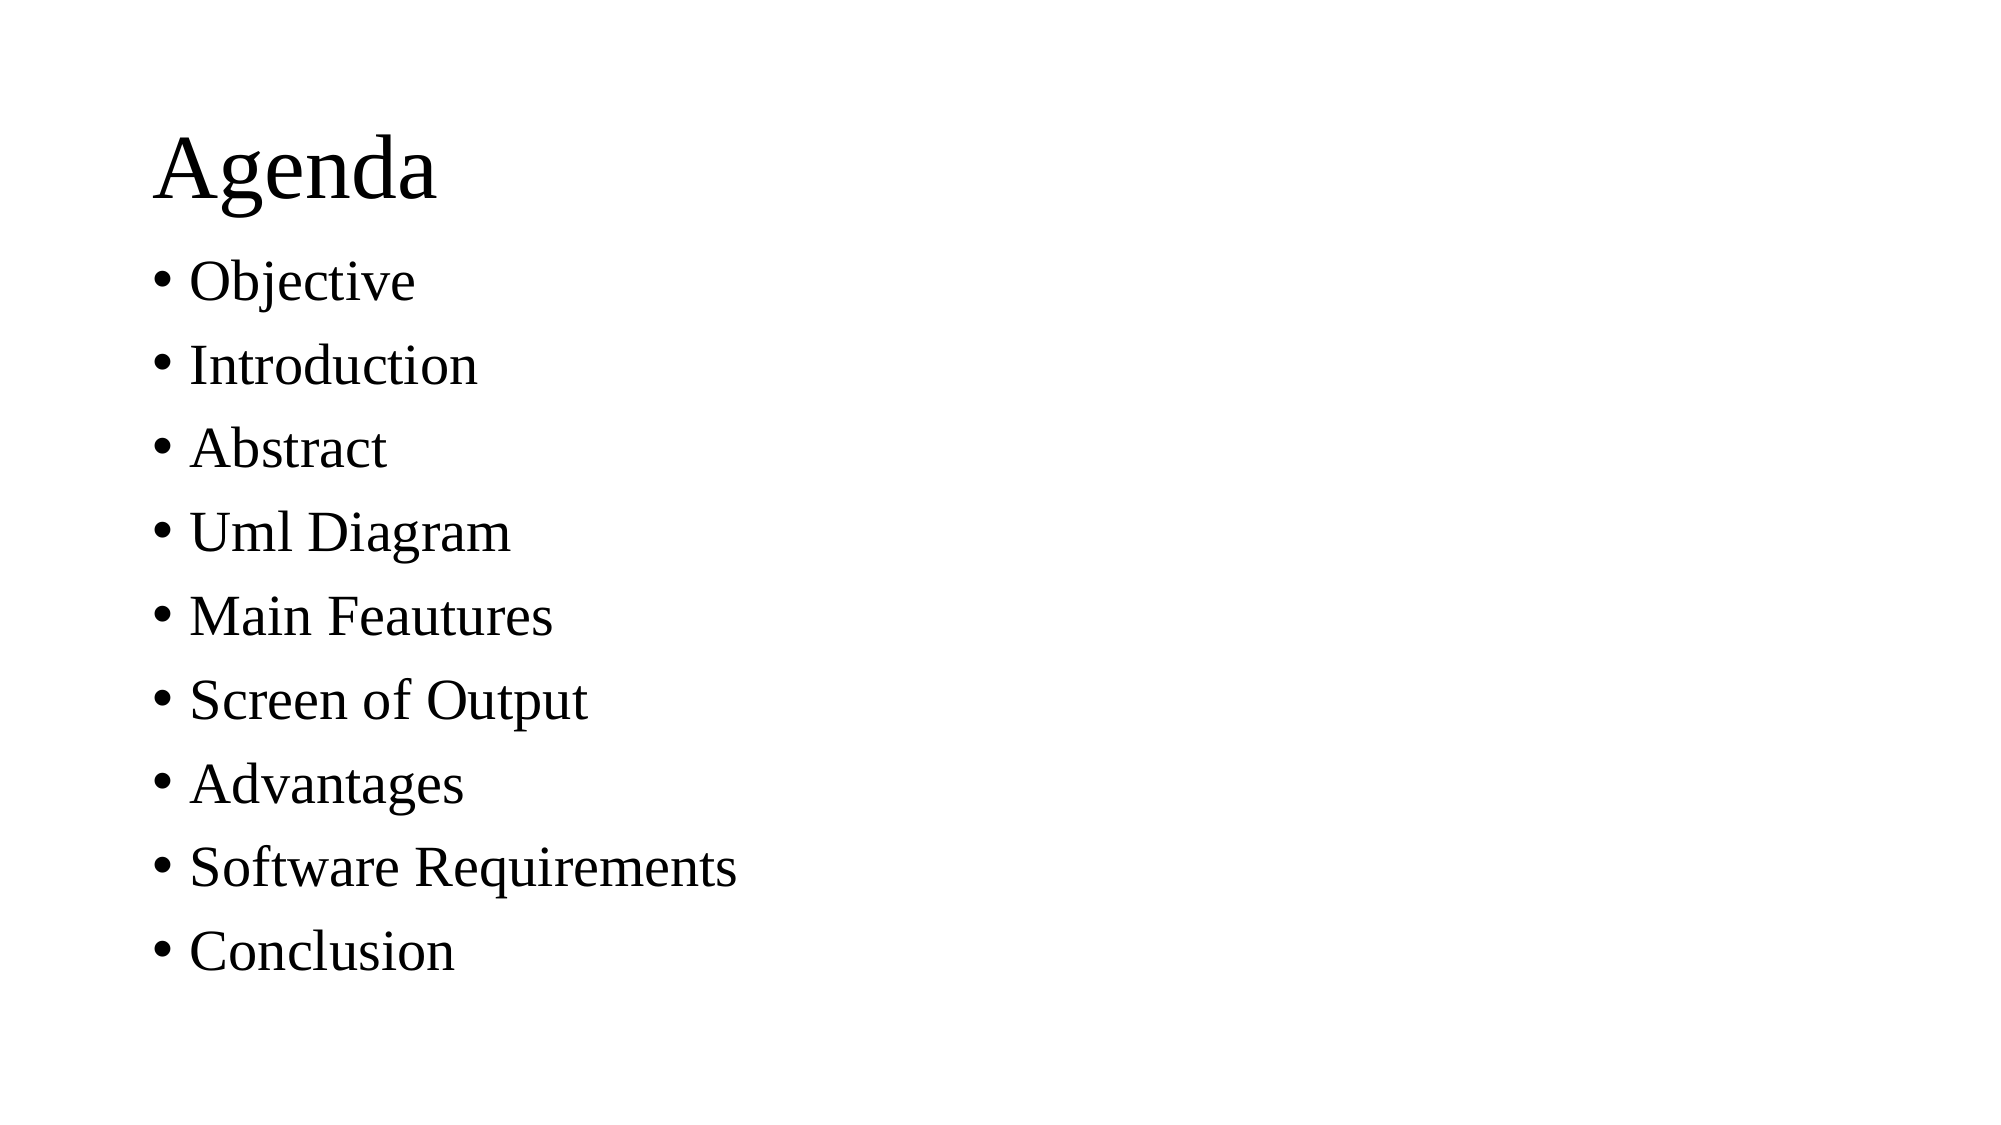

# Agenda
Objective
Introduction
Abstract
Uml Diagram
Main Feautures
Screen of Output
Advantages
Software Requirements
Conclusion